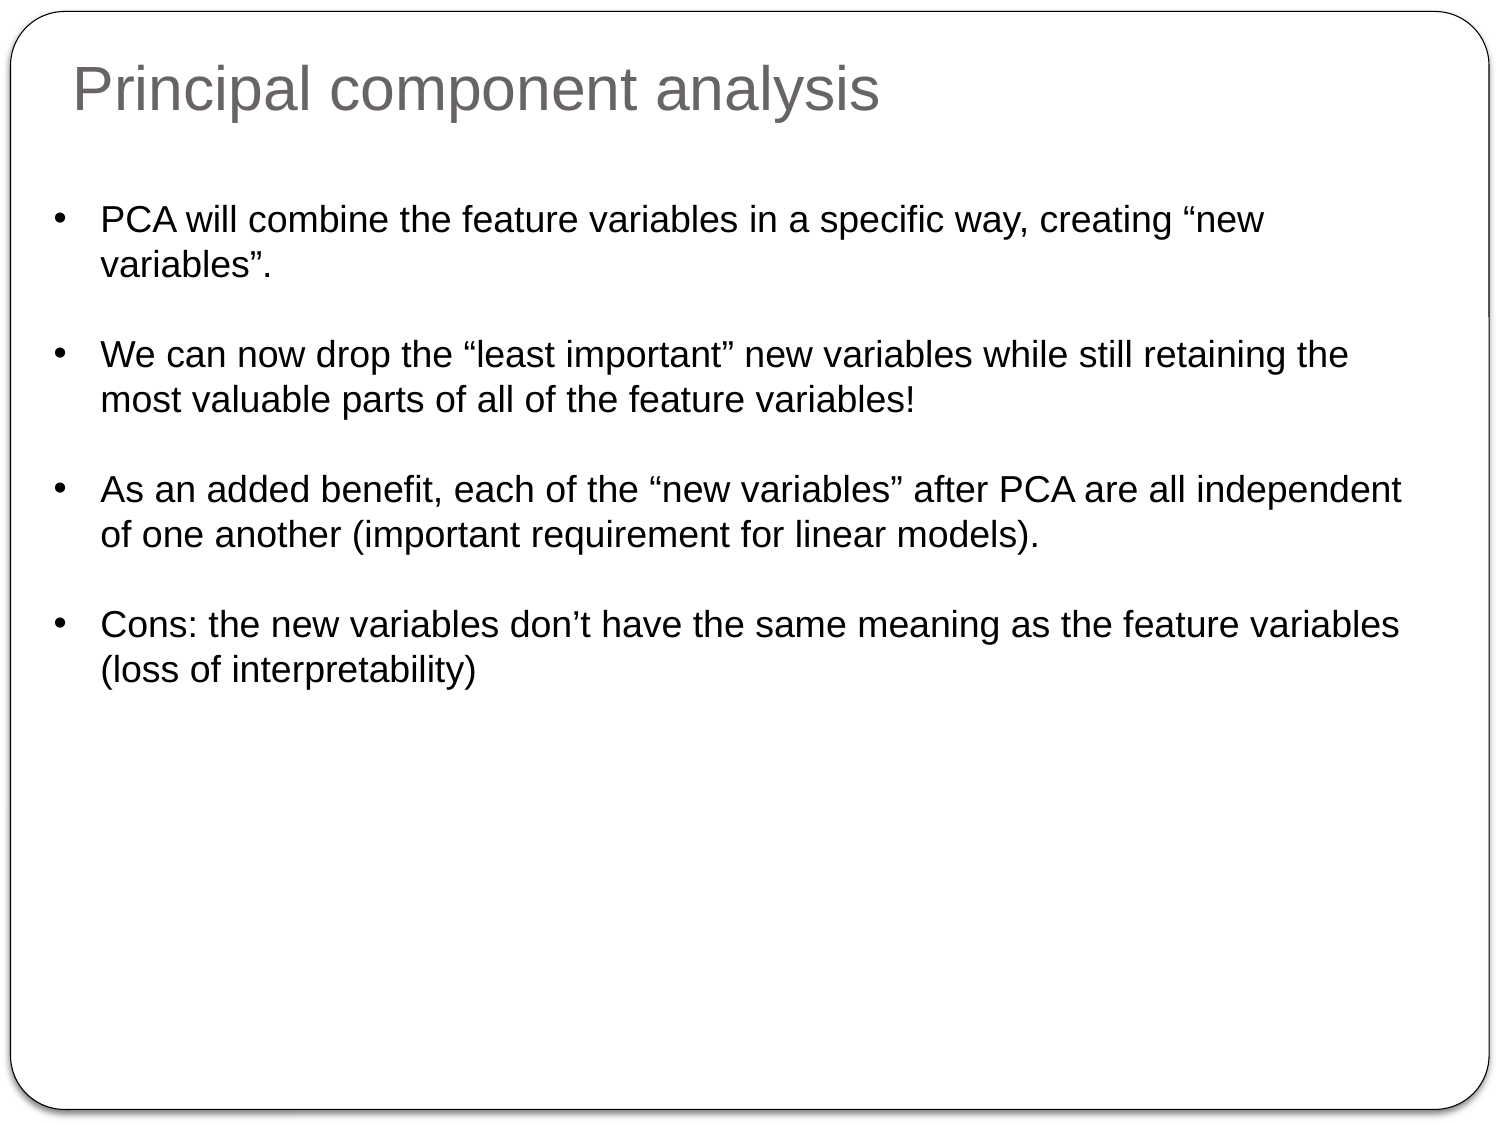

Principal component analysis
PCA will combine the feature variables in a specific way, creating “new variables”.

We can now drop the “least important” new variables while still retaining the most valuable parts of all of the feature variables!

As an added benefit, each of the “new variables” after PCA are all independent of one another (important requirement for linear models).

Cons: the new variables don’t have the same meaning as the feature variables (loss of interpretability)